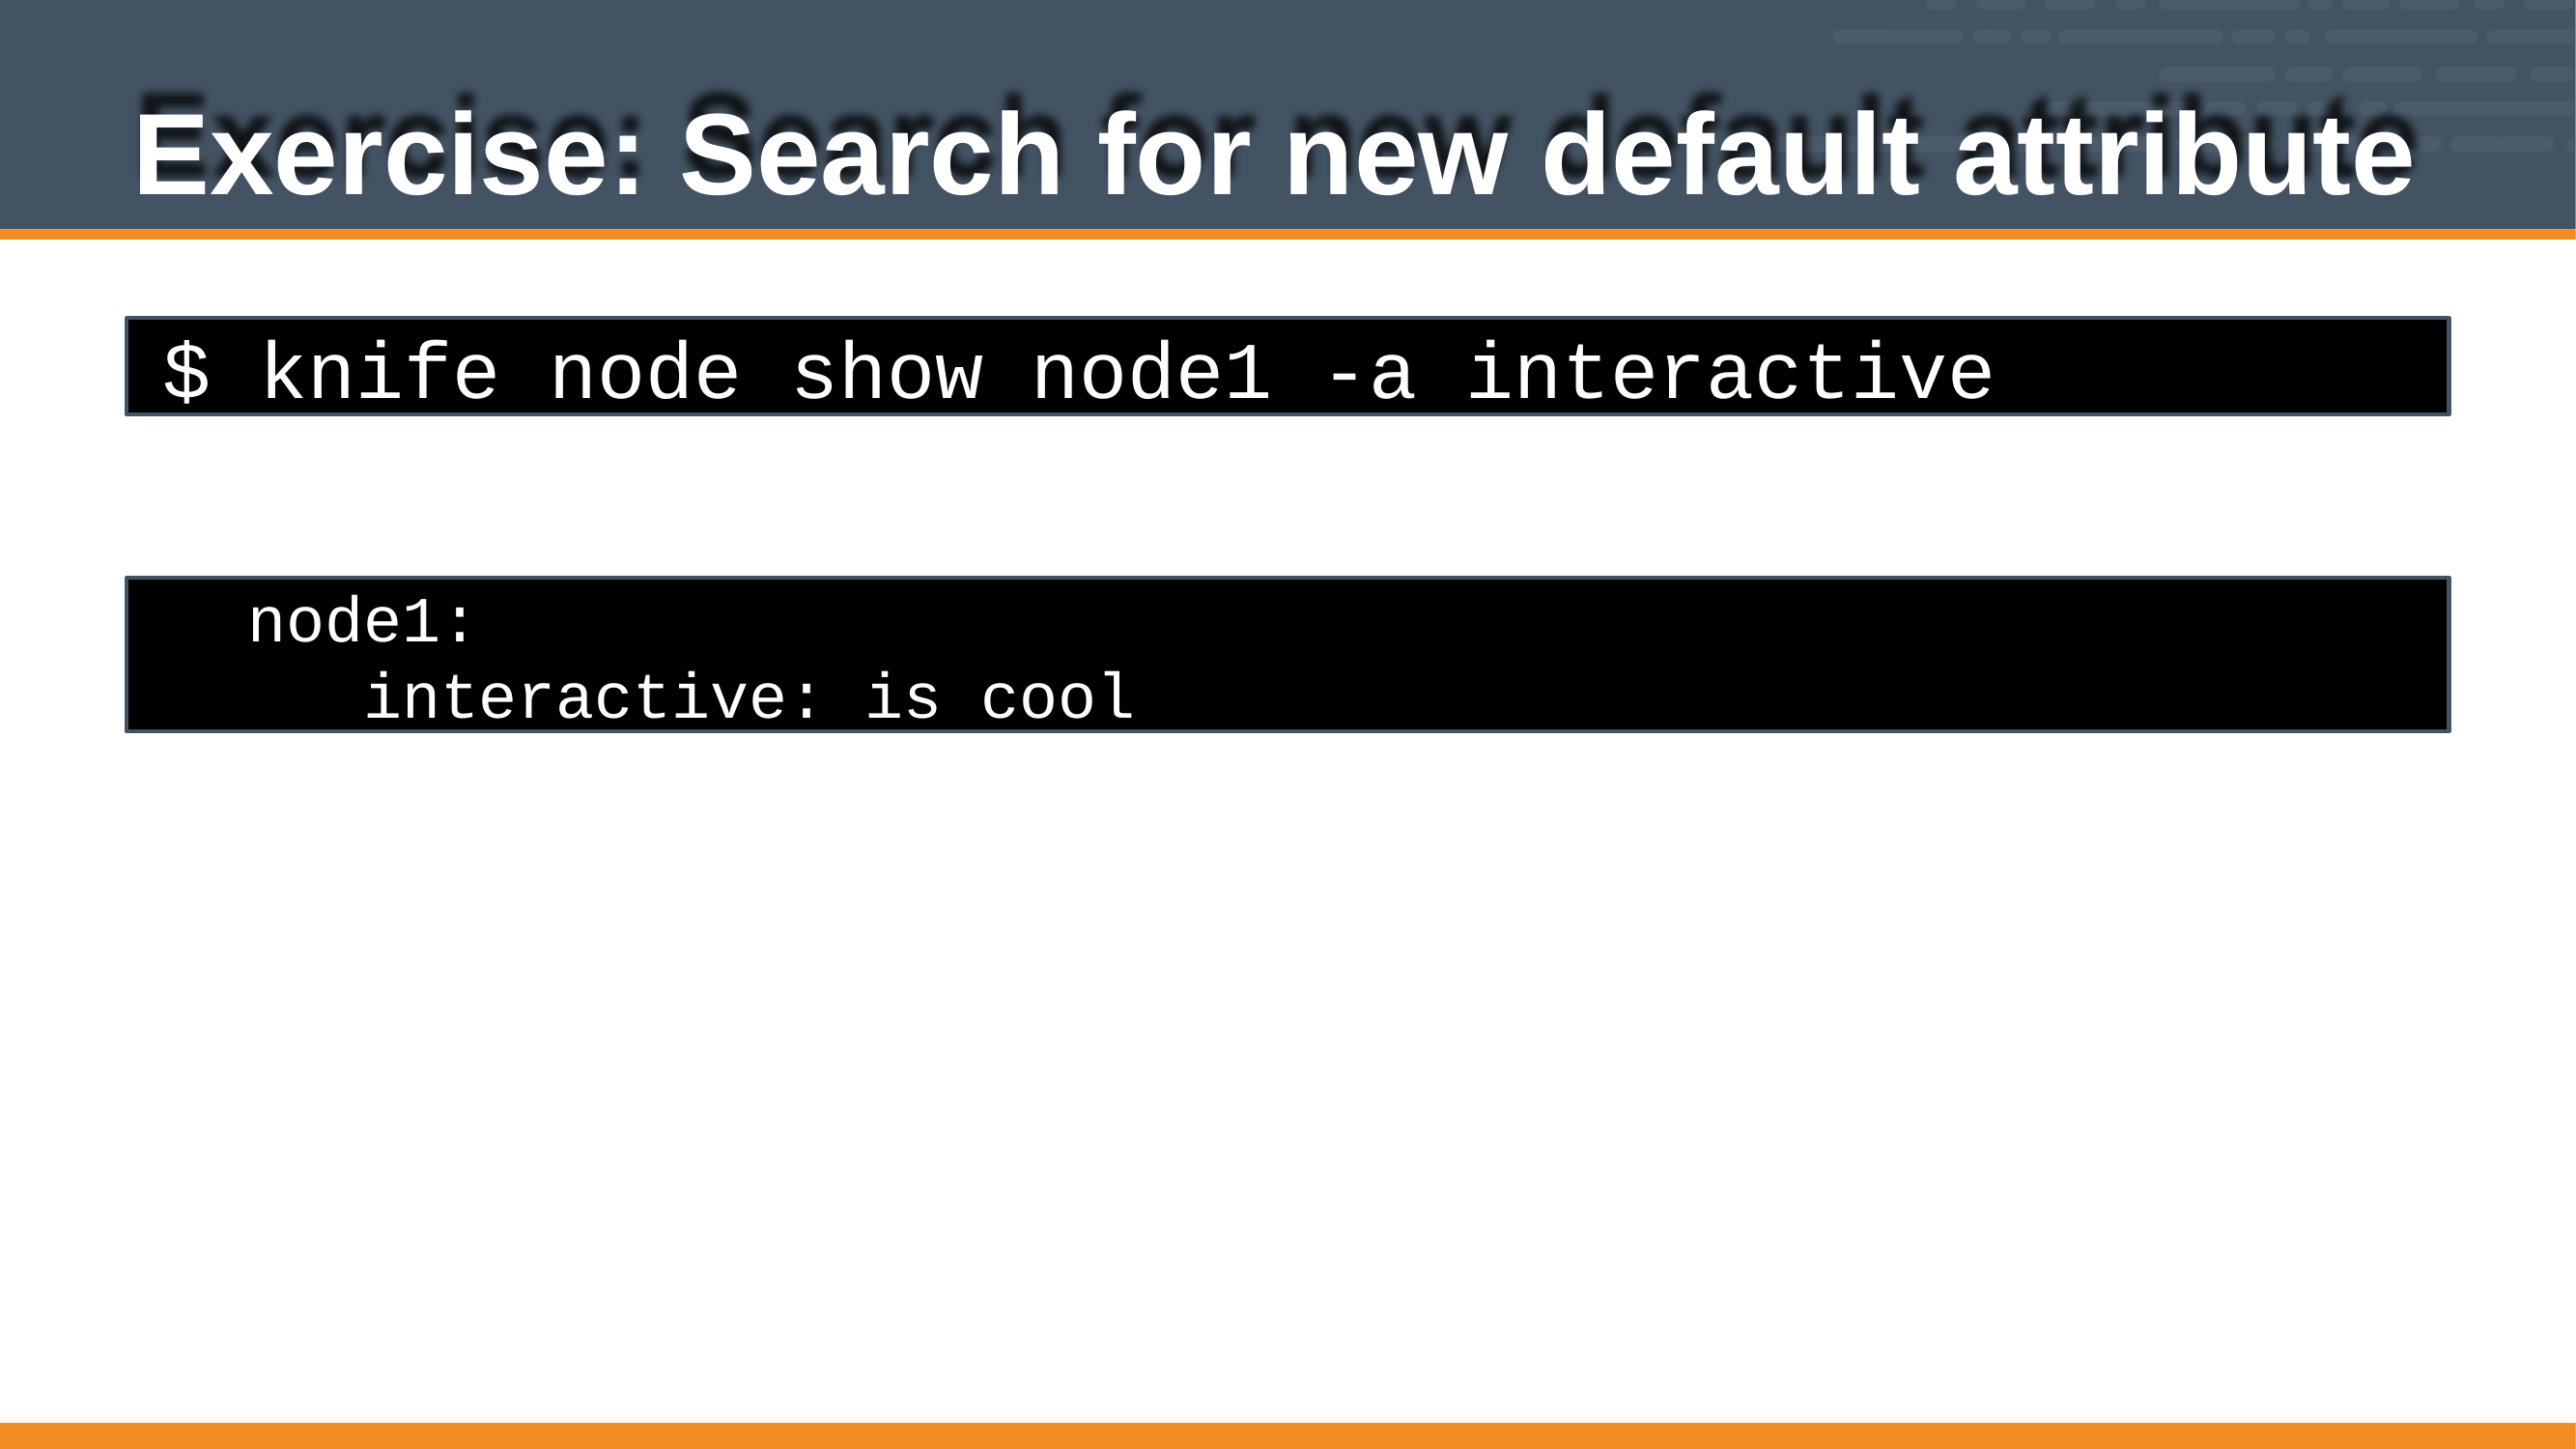

# Exercise: Search for new default attribute

$ knife node show node1 -a interactive
node1:
interactive: is cool